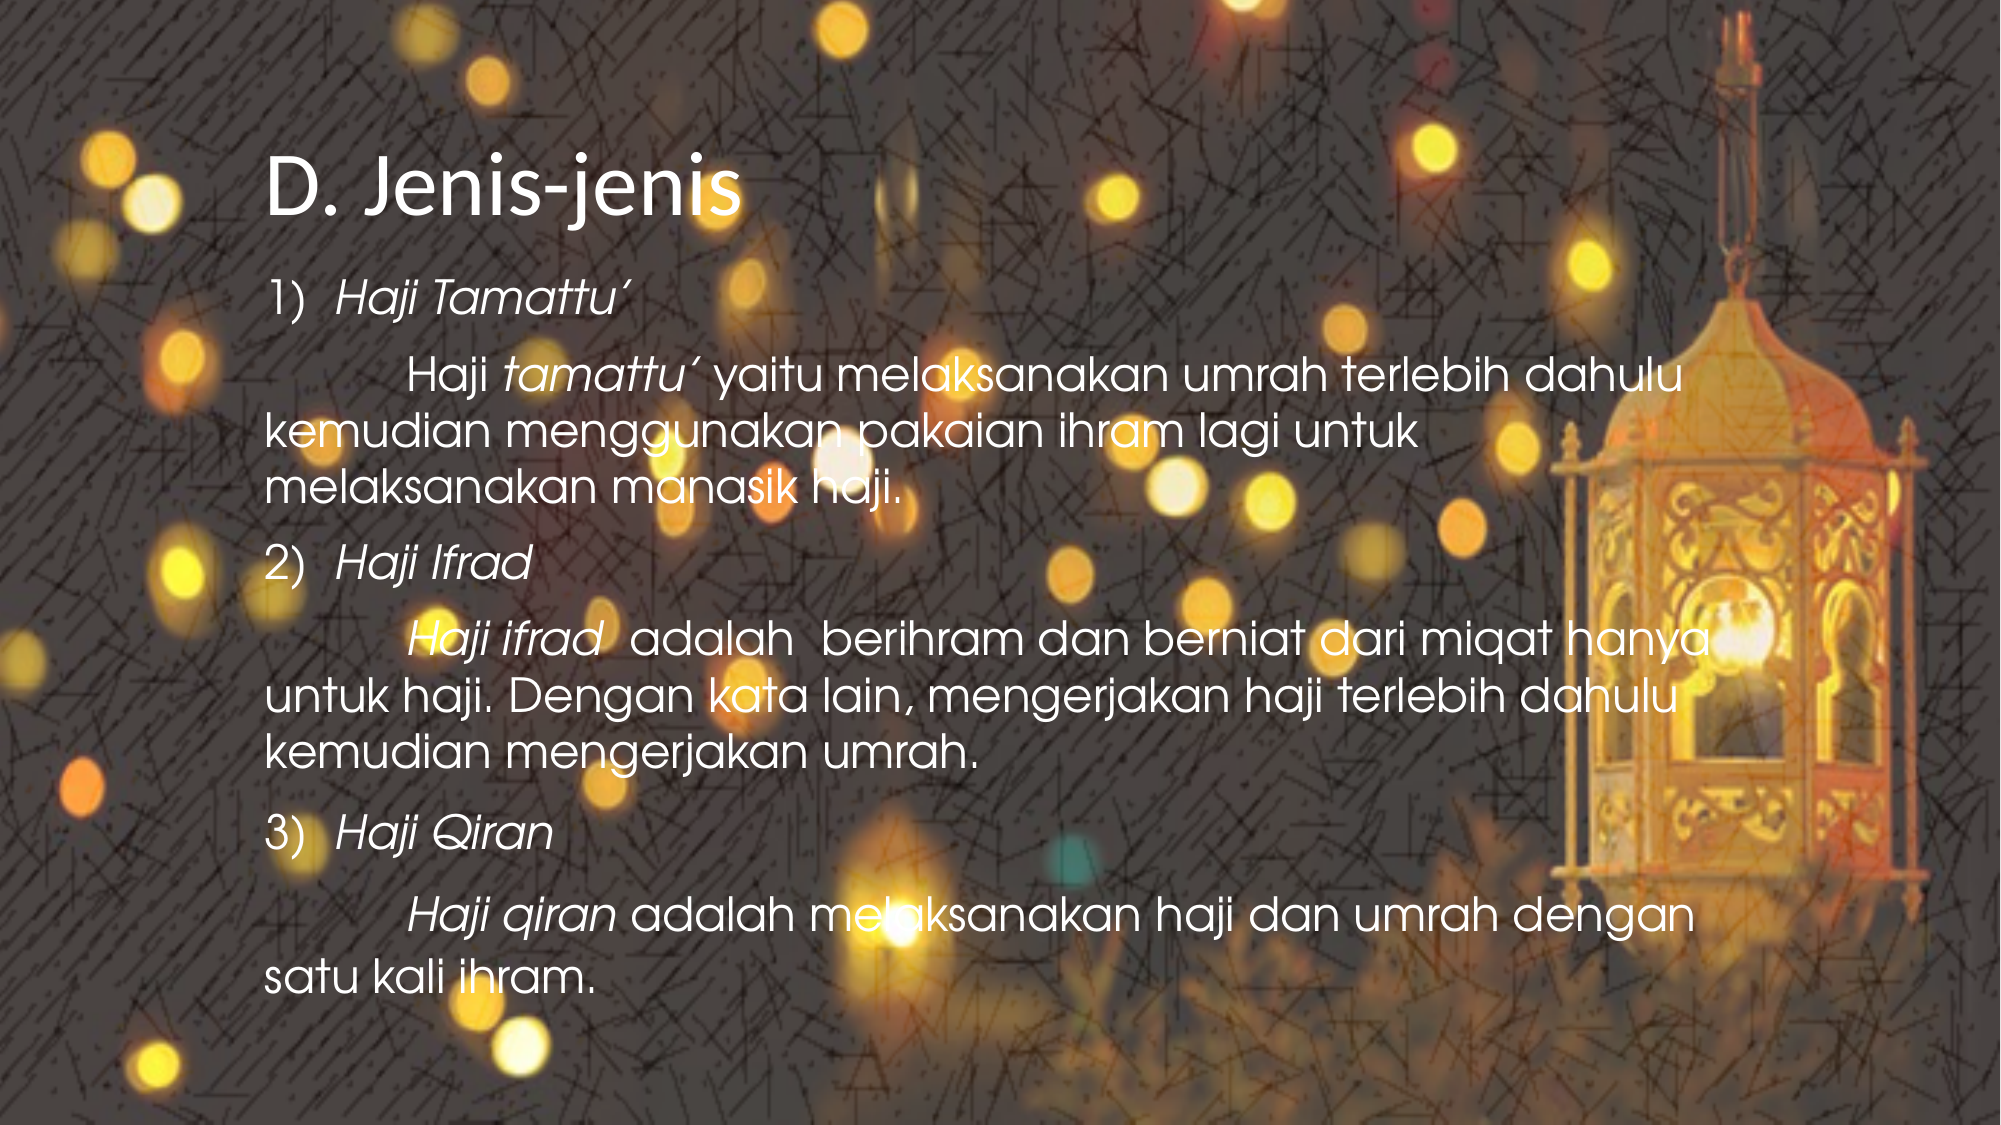

# D. Jenis-jenis
1)  Haji Tamattu’
	Haji tamattu’ yaitu melaksanakan umrah terlebih dahulu kemudian menggunakan pakaian ihram lagi untuk melaksanakan manasik haji.
2)  Haji Ifrad
	Haji ifrad  adalah  berihram dan berniat dari miqat hanya untuk haji. Dengan kata lain, mengerjakan haji terlebih dahulu kemudian mengerjakan umrah.
3)  Haji Qiran
	Haji qiran adalah melaksanakan haji dan umrah dengan satu kali ihram.